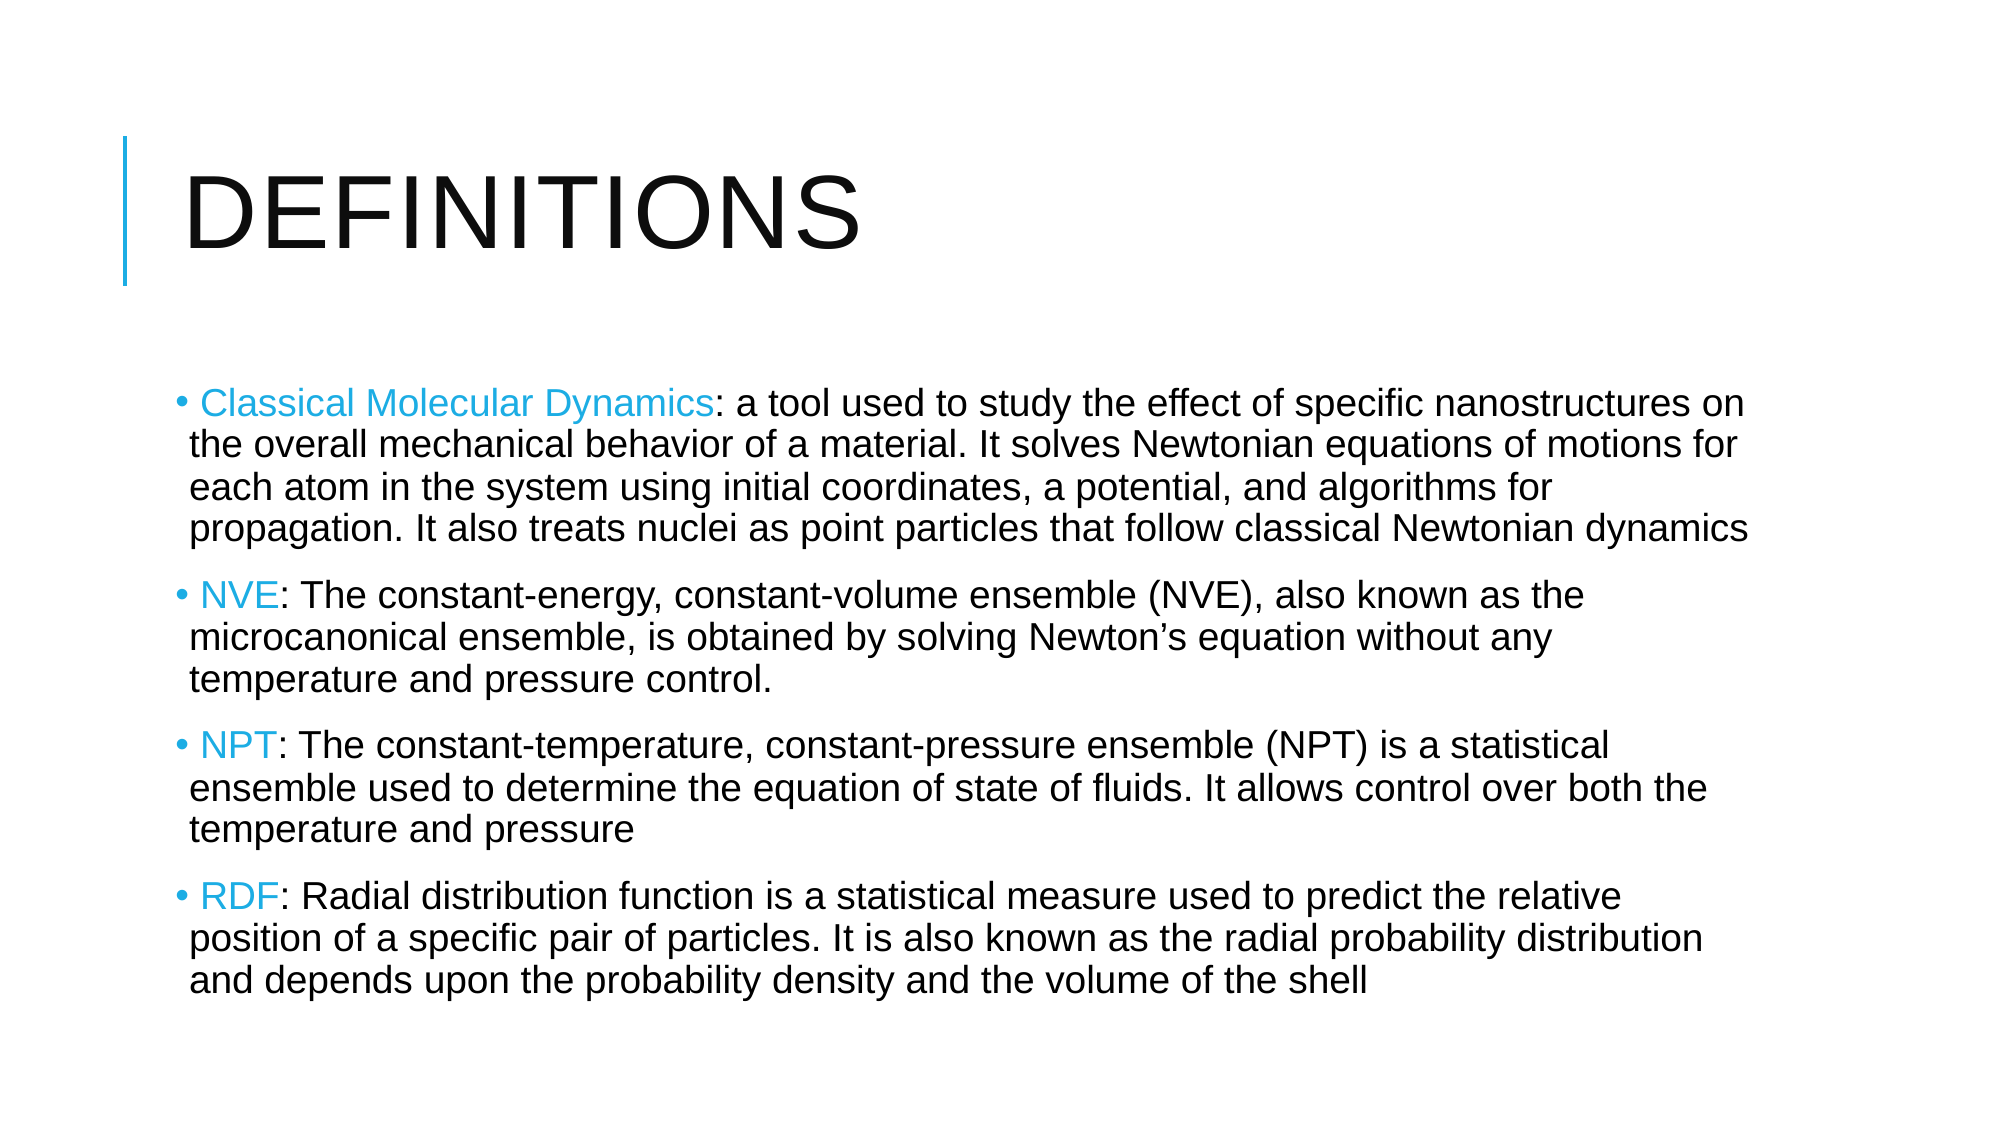

# Definitions
 Classical Molecular Dynamics: a tool used to study the effect of specific nanostructures on the overall mechanical behavior of a material. It solves Newtonian equations of motions for each atom in the system using initial coordinates, a potential, and algorithms for propagation. It also treats nuclei as point particles that follow classical Newtonian dynamics
 NVE: The constant-energy, constant-volume ensemble (NVE), also known as the microcanonical ensemble, is obtained by solving Newton’s equation without any temperature and pressure control.
 NPT: The constant-temperature, constant-pressure ensemble (NPT) is a statistical ensemble used to determine the equation of state of fluids. It allows control over both the temperature and pressure
 RDF: Radial distribution function is a statistical measure used to predict the relative position of a specific pair of particles. It is also known as the radial probability distribution and depends upon the probability density and the volume of the shell